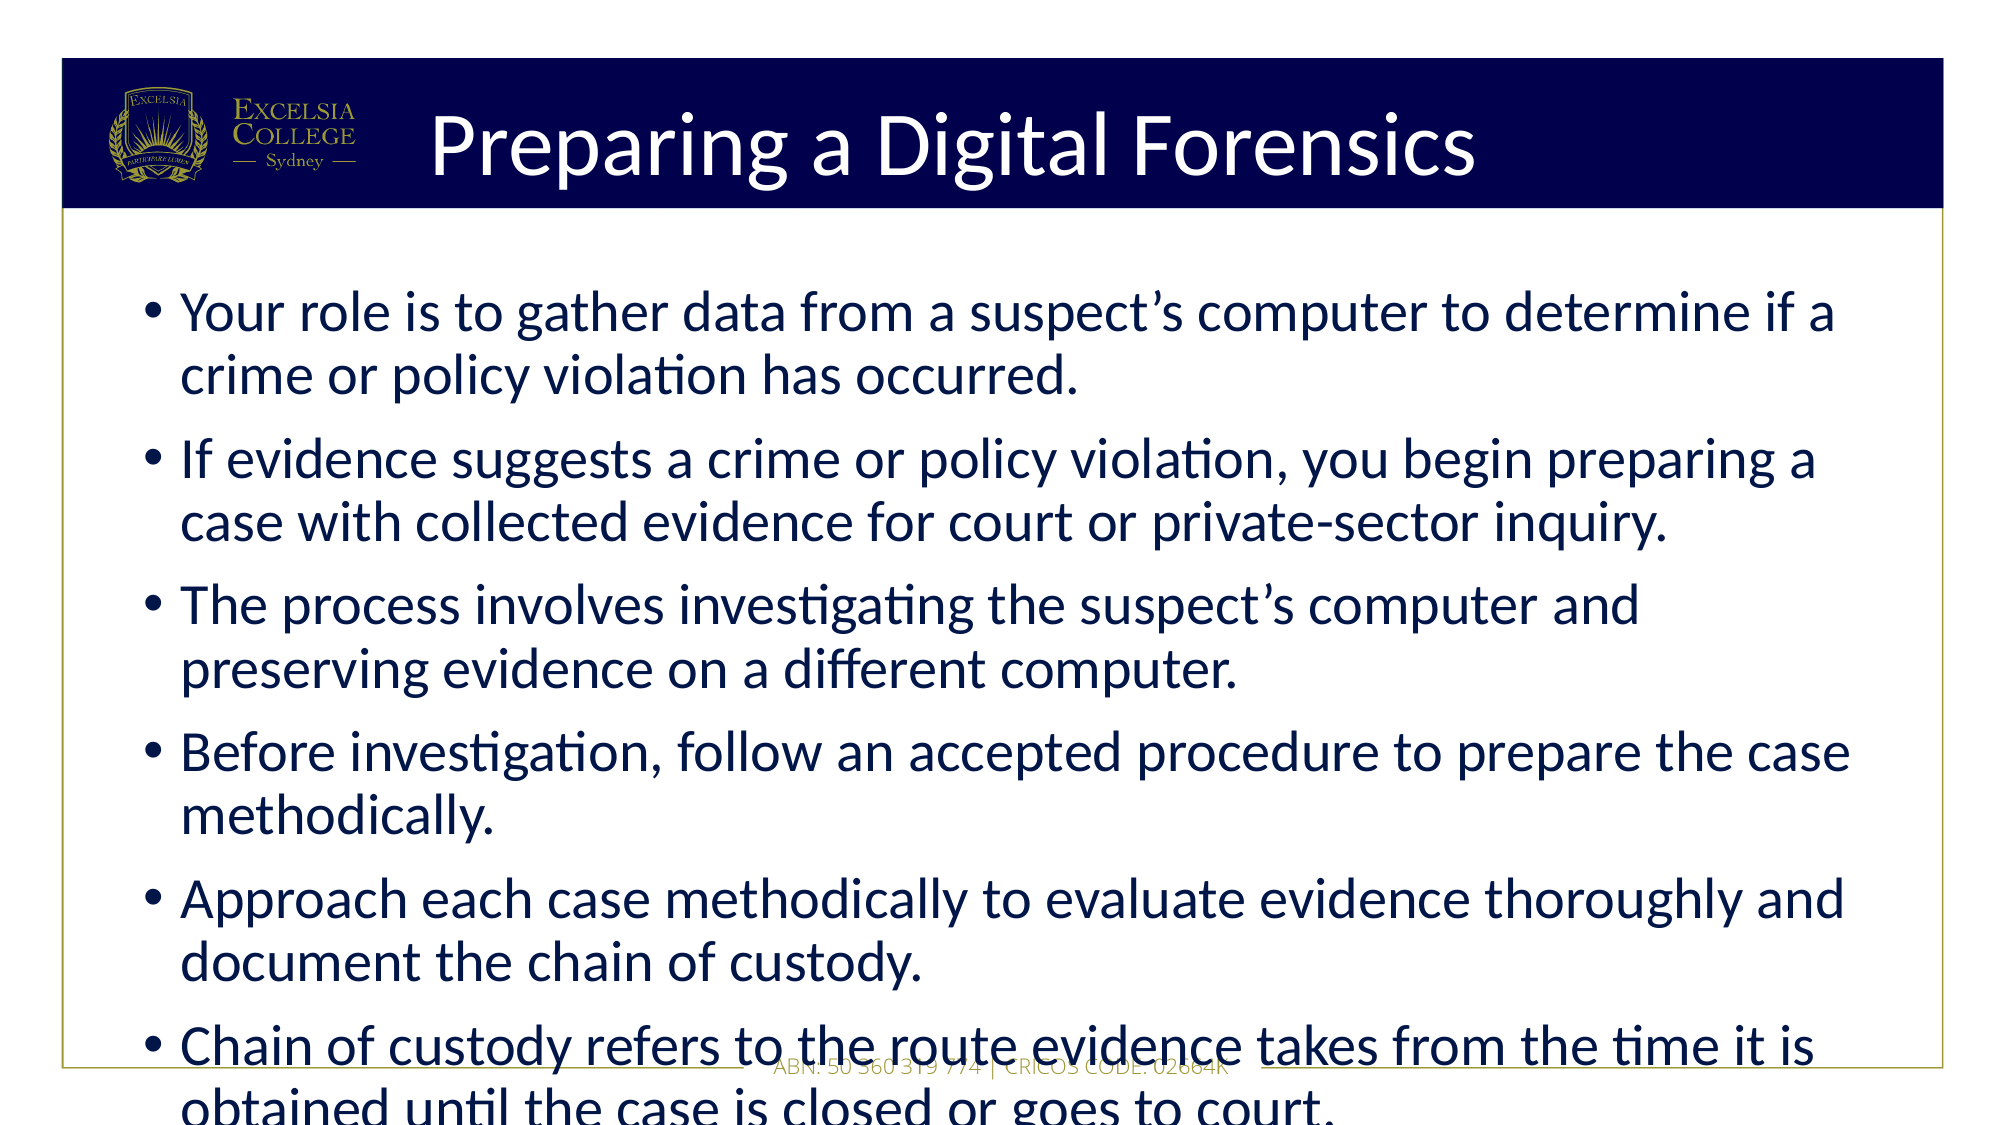

# Preparing a Digital Forensics Investigation
Your role is to gather data from a suspect’s computer to determine if a crime or policy violation has occurred.
If evidence suggests a crime or policy violation, you begin preparing a case with collected evidence for court or private-sector inquiry.
The process involves investigating the suspect’s computer and preserving evidence on a different computer.
Before investigation, follow an accepted procedure to prepare the case methodically.
Approach each case methodically to evaluate evidence thoroughly and document the chain of custody.
Chain of custody refers to the route evidence takes from the time it is obtained until the case is closed or goes to court.
The following sections present two sample cases: one involving a computer crime and another involving a company policy violation.
Each example describes typical steps: gathering evidence, preparing a case, and preserving evidence.